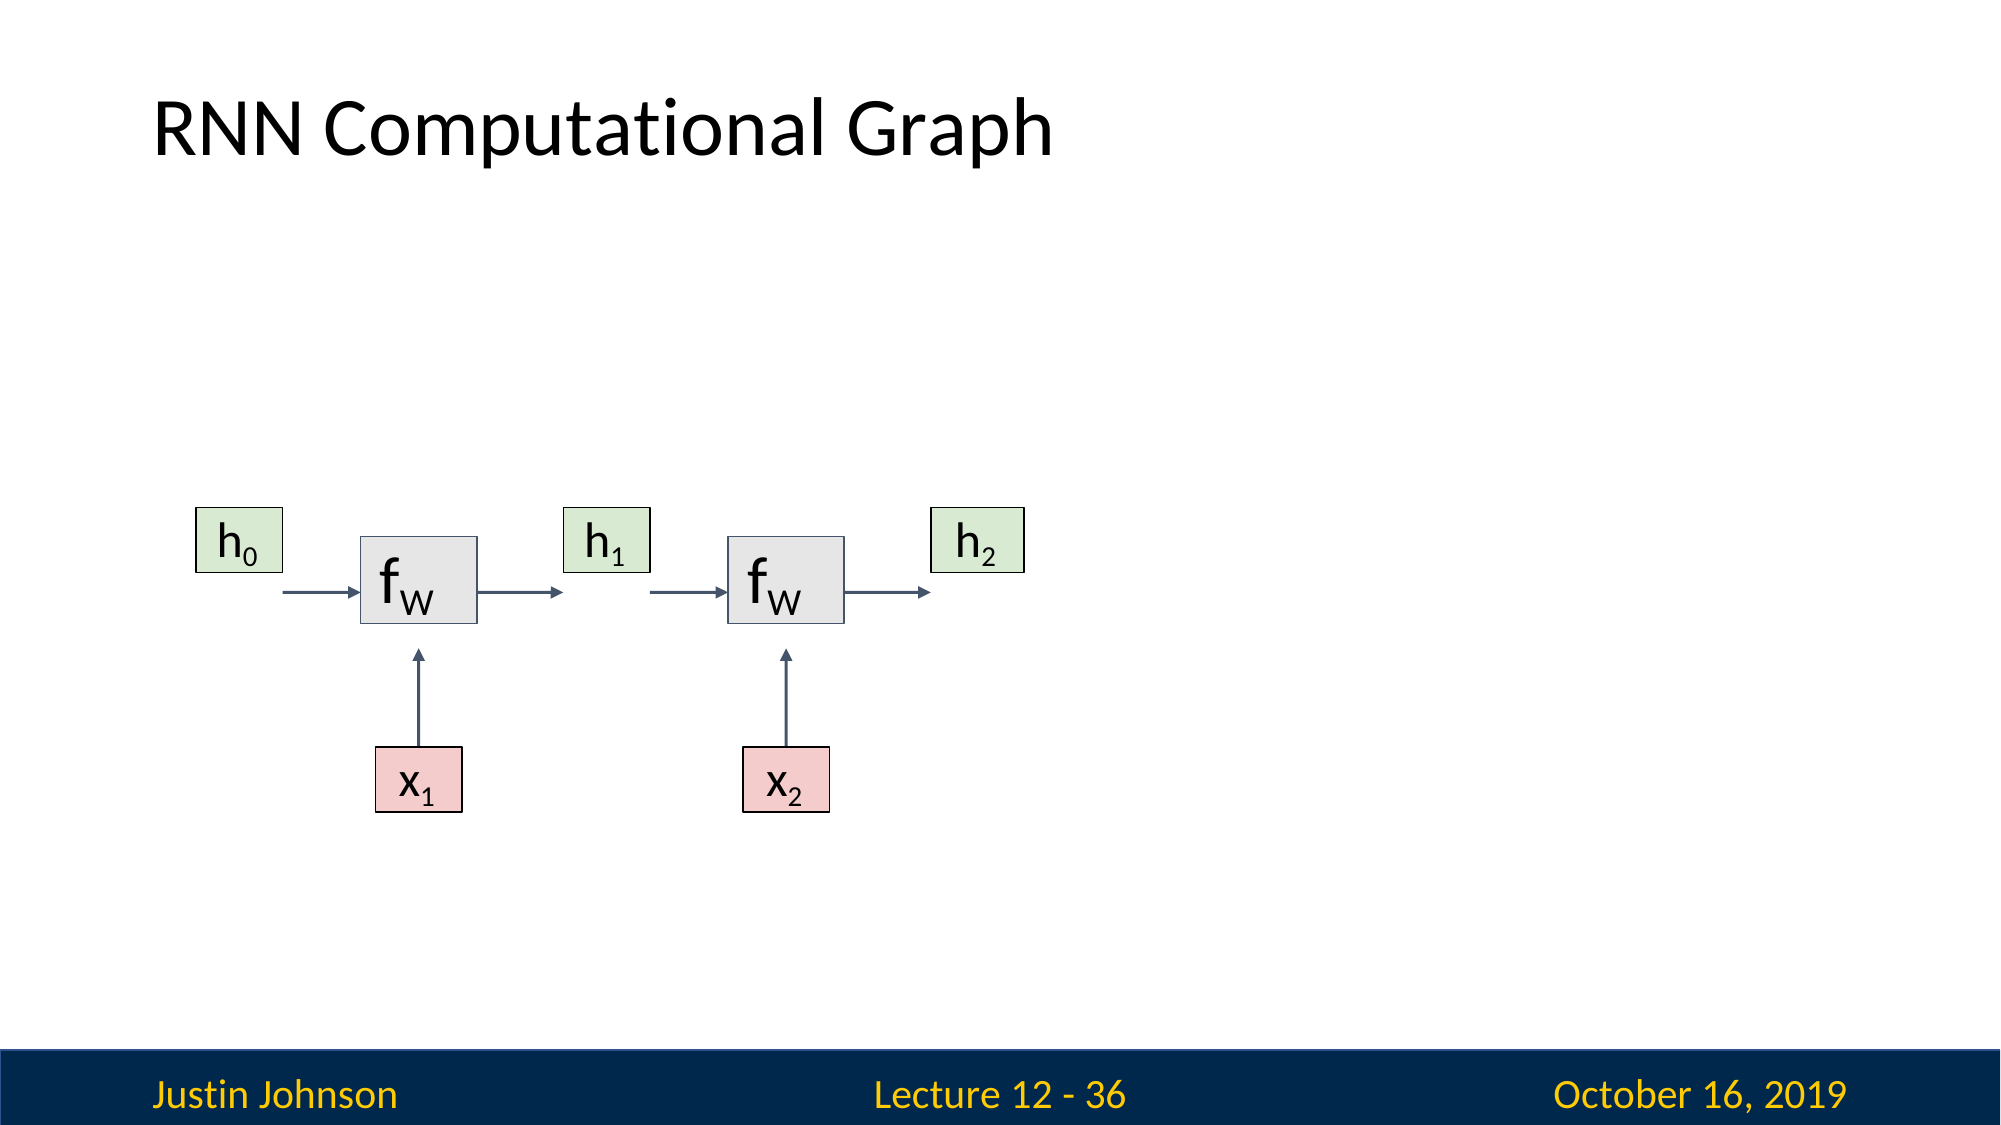

# RNN Computational Graph
h0
h1
h2
fW
fW

x1
x2
Justin Johnson
October 16, 2019
Lecture 12 - 36